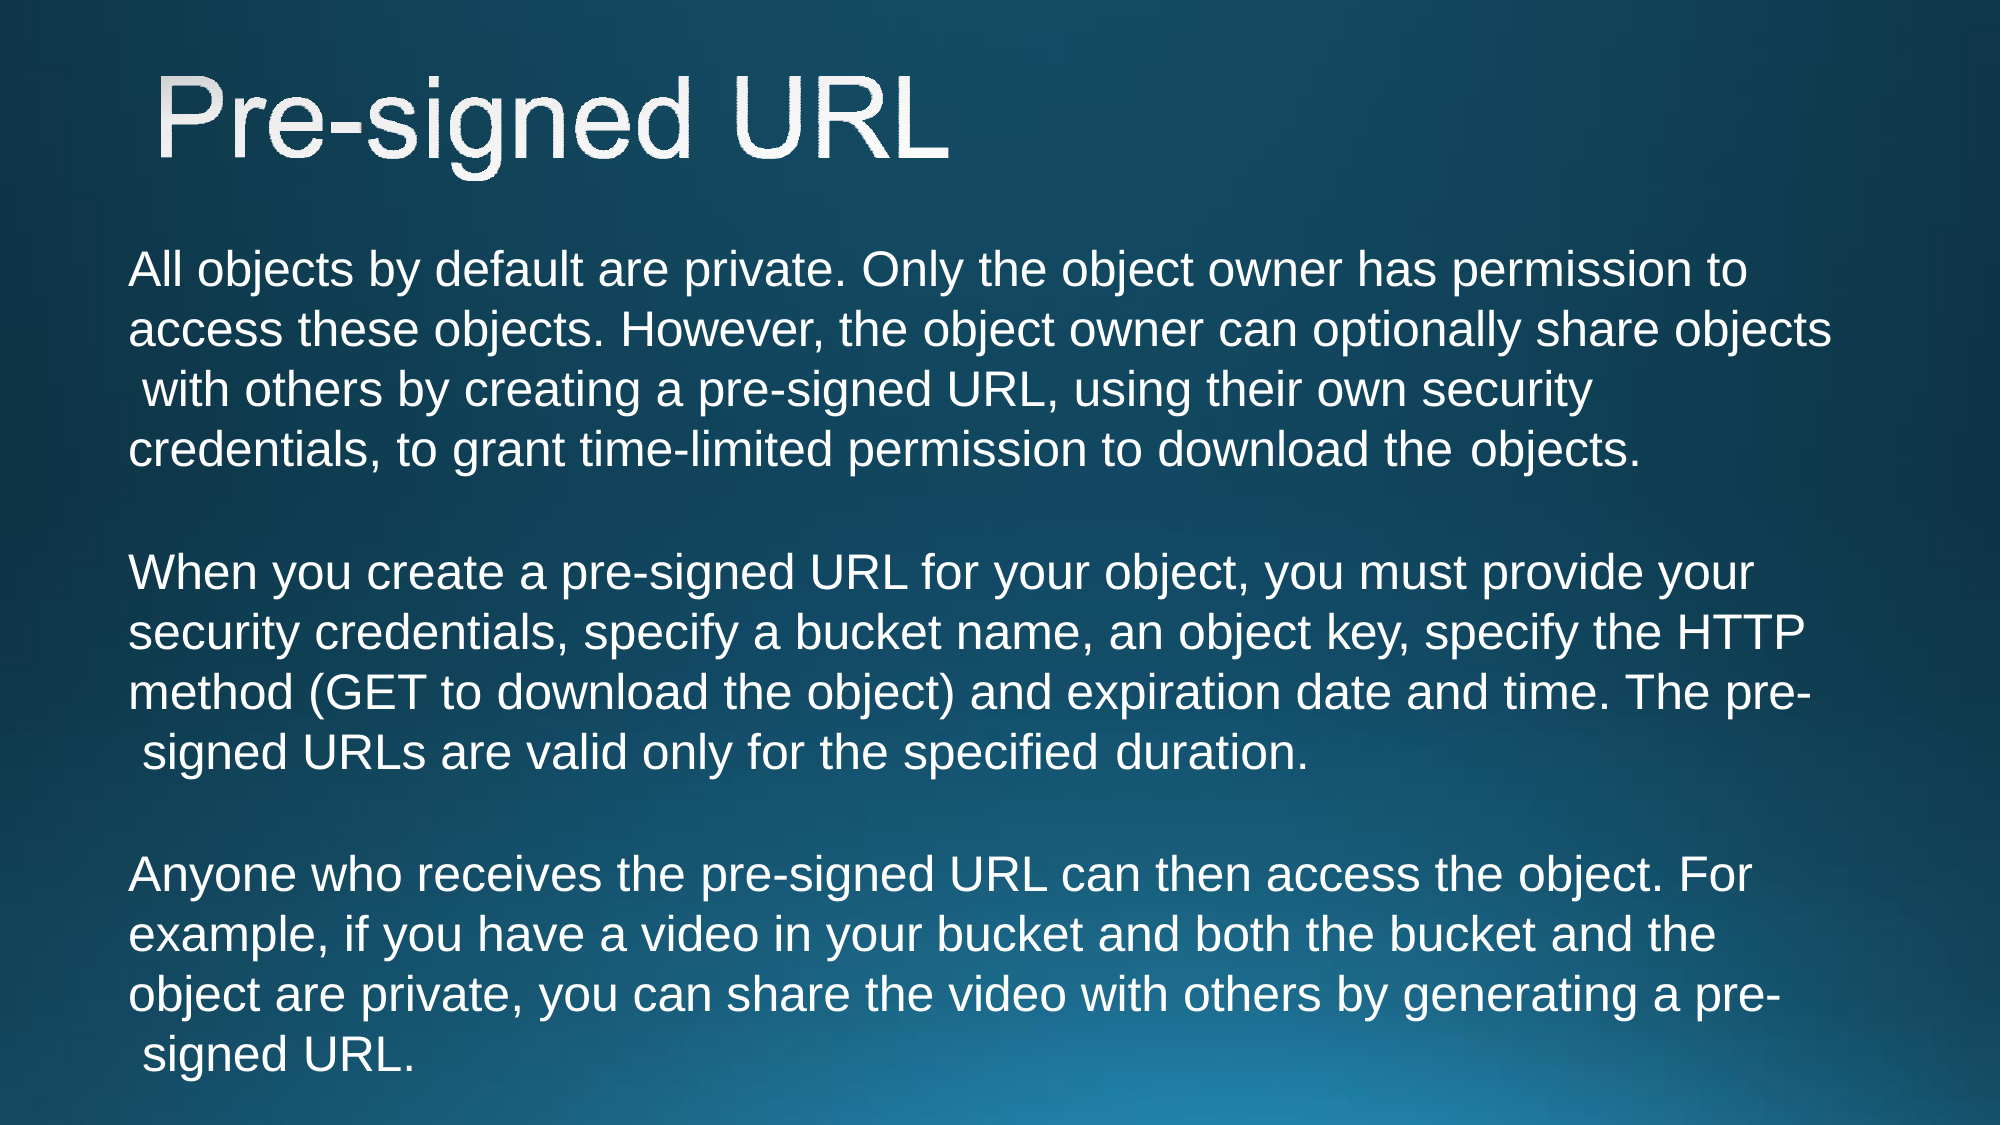

All objects by default are private. Only the object owner has permission to  access these objects. However, the object owner can optionally share objects  with others by creating a pre-signed URL, using their own security  credentials, to grant time-limited permission to download the objects.

When you create a pre-signed URL for your object, you must provide your  security credentials, specify a bucket name, an object key, specify the HTTP  method (GET to download the object) and expiration date and time. The pre-  signed URLs are valid only for the specified duration.

Anyone who receives the pre-signed URL can then access the object. For  example, if you have a video in your bucket and both the bucket and the  object are private, you can share the video with others by generating a pre-  signed URL.